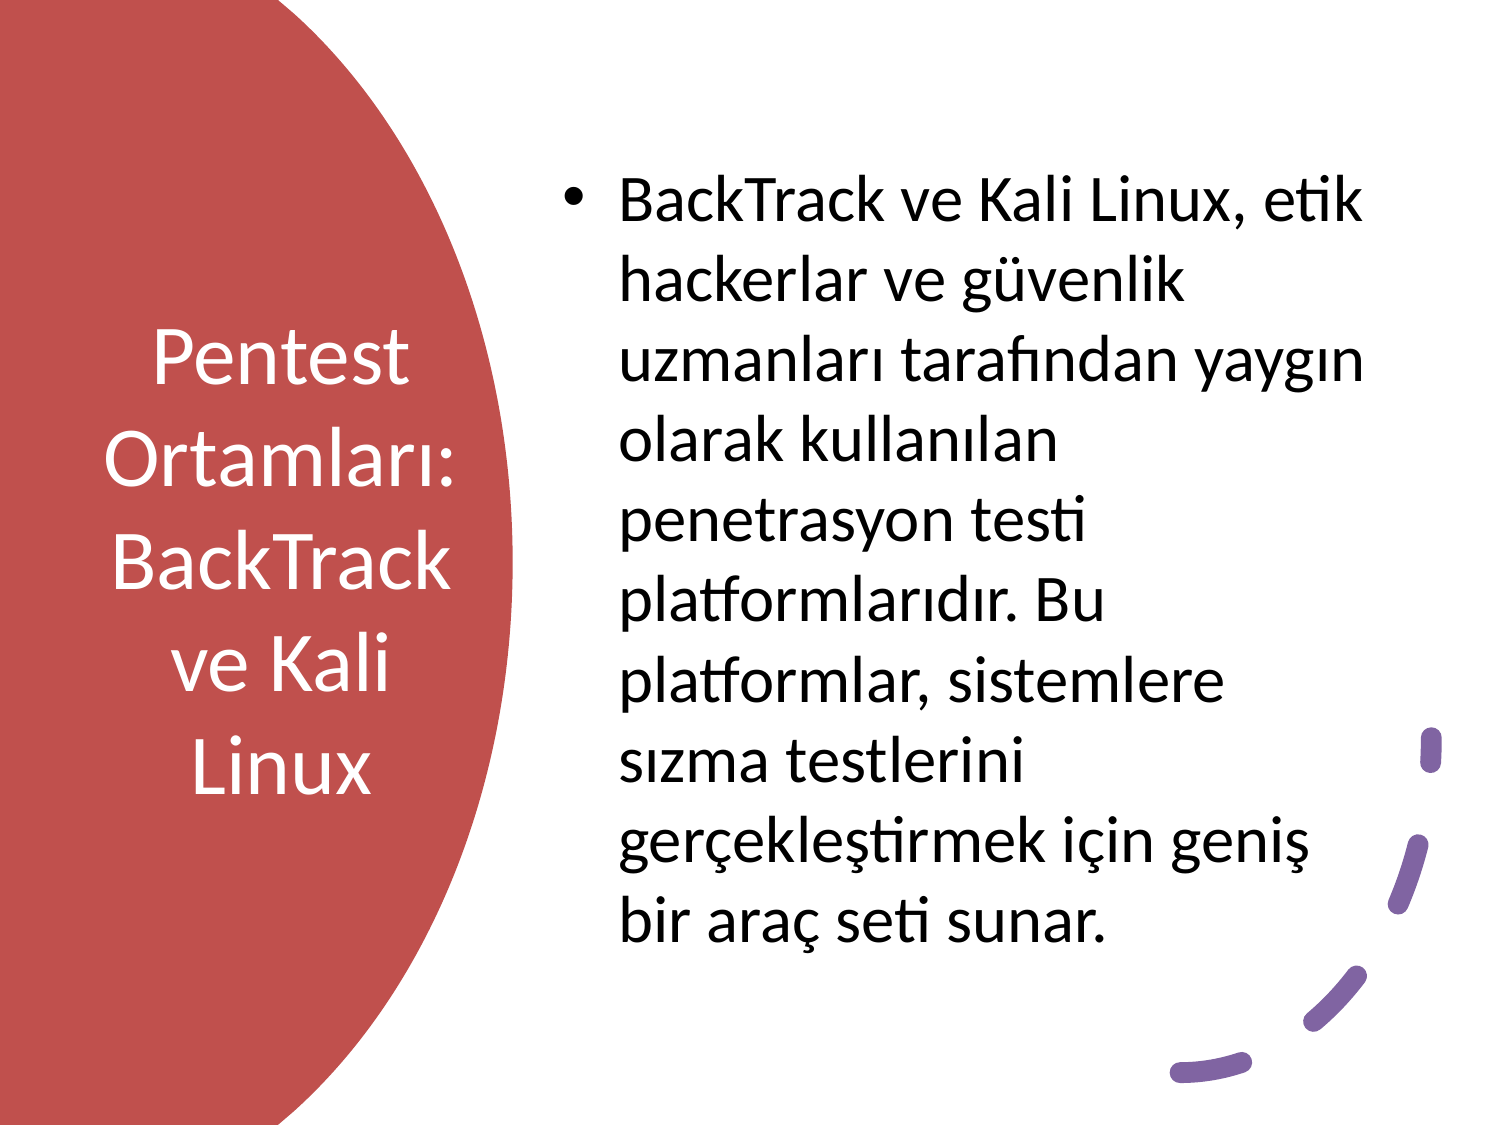

BackTrack ve Kali Linux, etik hackerlar ve güvenlik uzmanları tarafından yaygın olarak kullanılan penetrasyon testi platformlarıdır. Bu platformlar, sistemlere sızma testlerini gerçekleştirmek için geniş bir araç seti sunar.
# Pentest Ortamları: BackTrack ve Kali Linux